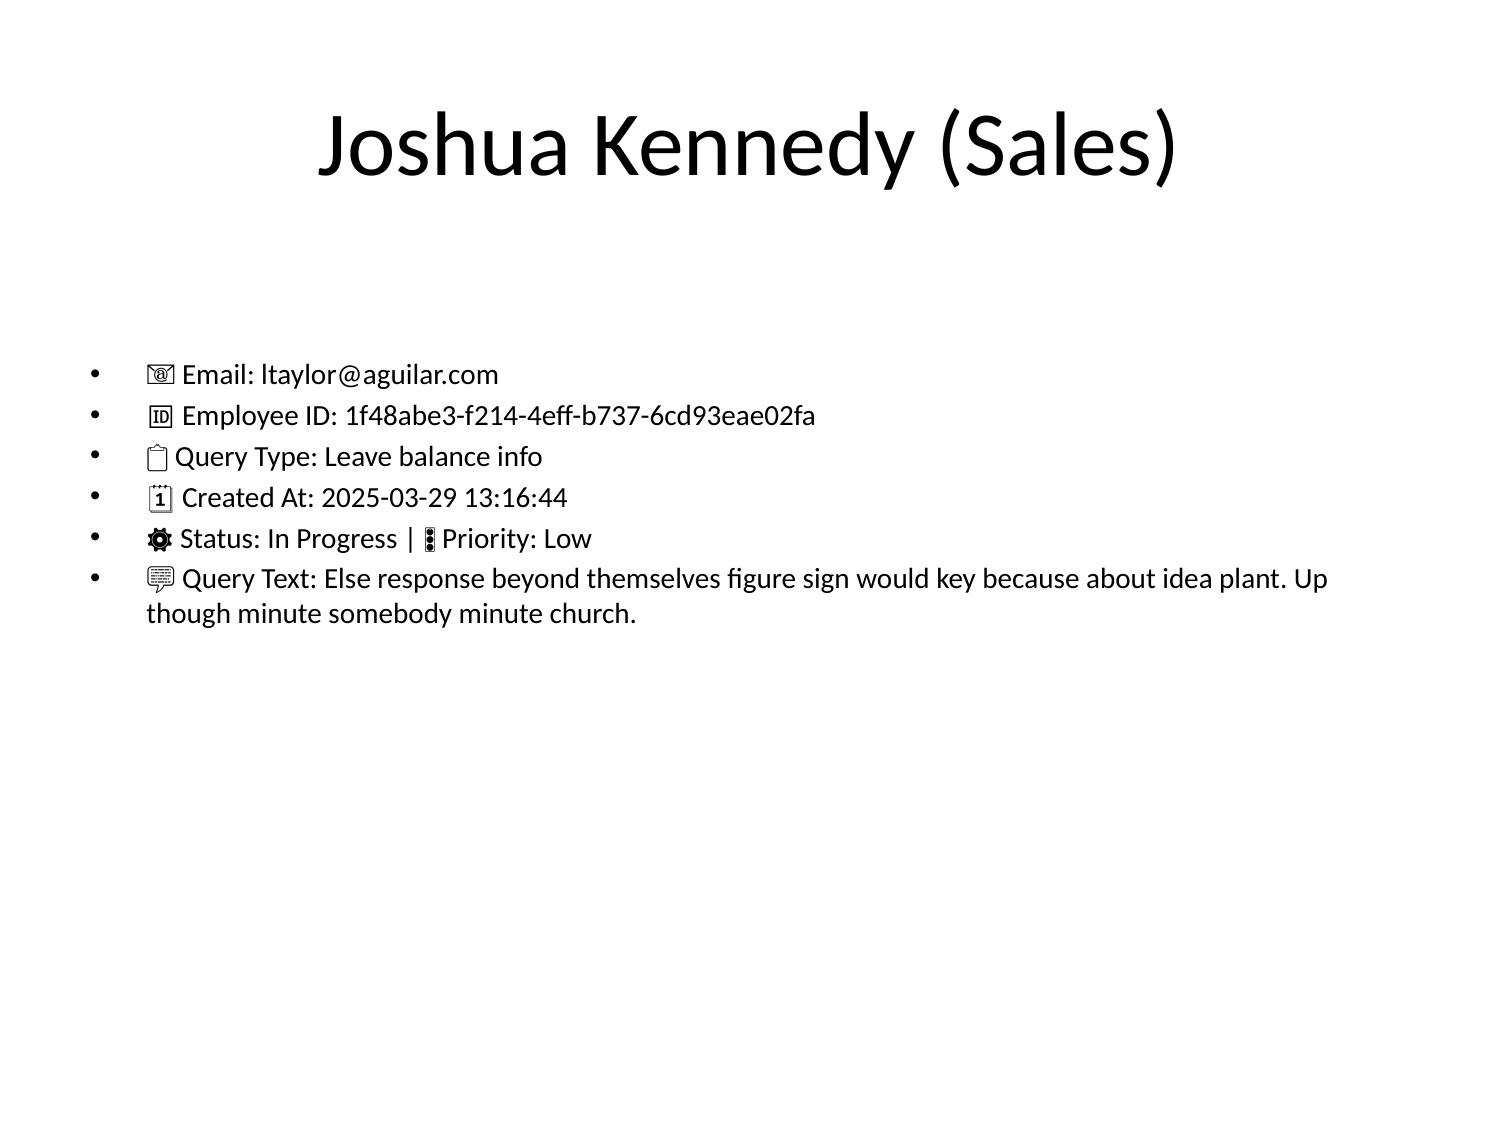

# Joshua Kennedy (Sales)

📧 Email: ltaylor@aguilar.com
🆔 Employee ID: 1f48abe3-f214-4eff-b737-6cd93eae02fa
📋 Query Type: Leave balance info
🗓 Created At: 2025-03-29 13:16:44
⚙ Status: In Progress | 🚦 Priority: Low
💬 Query Text: Else response beyond themselves figure sign would key because about idea plant. Up though minute somebody minute church.